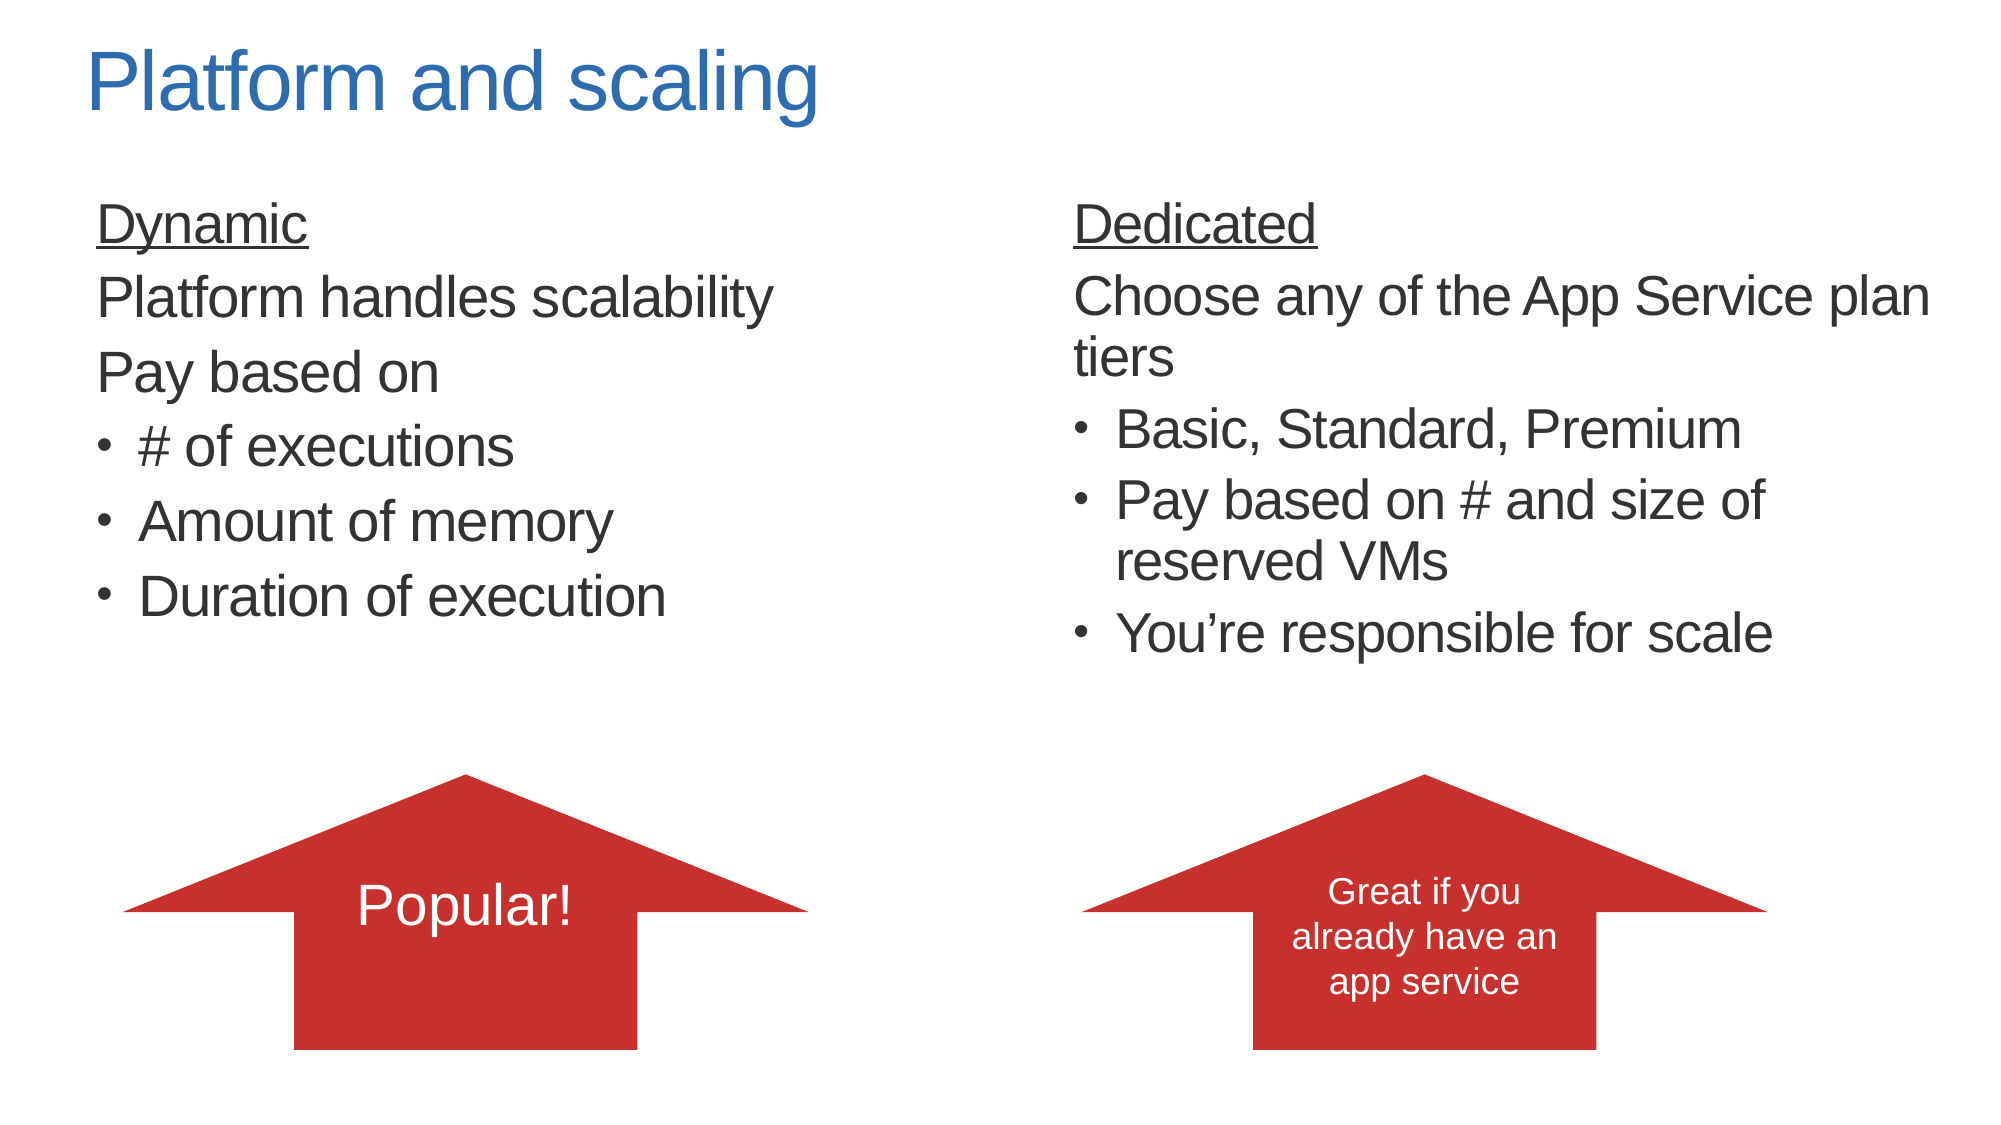

# Platform and scaling
Dynamic
Platform handles scalability
Pay based on
# of executions
Amount of memory
Duration of execution

Dedicated
Choose any of the App Service plan tiers
Basic, Standard, Premium
Pay based on # and size of reserved VMs
You’re responsible for scale

Popular!
Great if you already have an app service